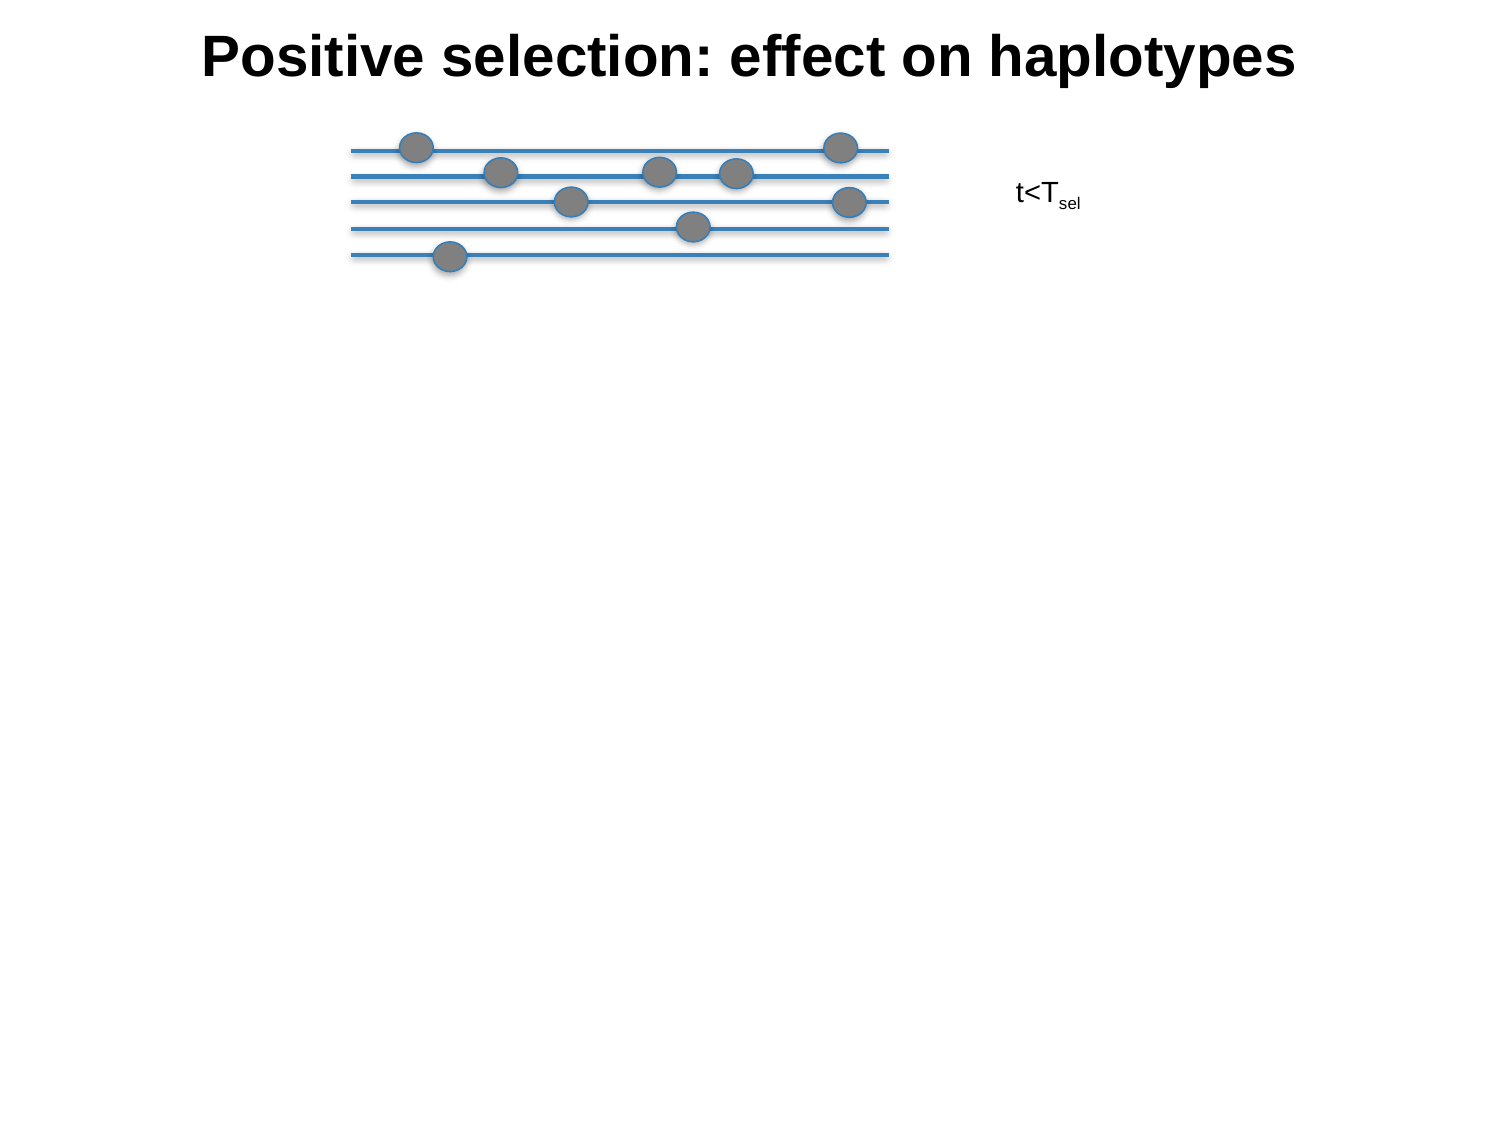

# Positive selection: effect on haplotypes

t<Tsel